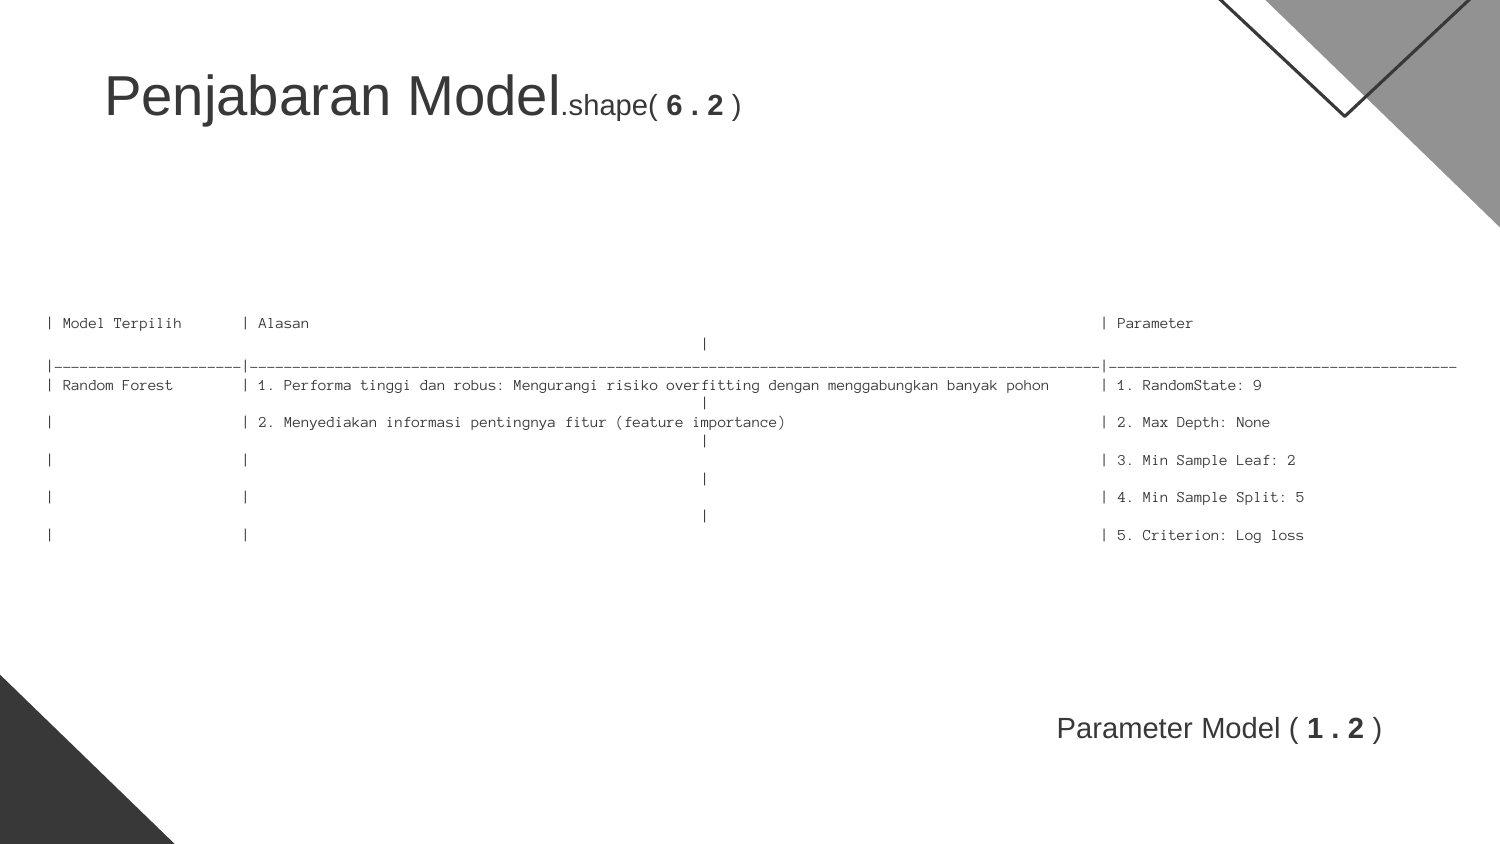

# Penjabaran Model.shape( 6 . 2 )
| Model Terpilih       | Alasan                                                                                             | Parameter                                                                                                               |
|----------------------|----------------------------------------------------------------------------------------------------|-----------------------------------------
| Random Forest        | 1. Performa tinggi dan robus: Mengurangi risiko overfitting dengan menggabungkan banyak pohon      | 1. RandomState: 9                                                                                                       |
|                      | 2. Menyediakan informasi pentingnya fitur (feature importance)                                     | 2. Max Depth: None                                                                                                      |
|                      |                                                                                                    | 3. Min Sample Leaf: 2                                                                                                   |
|                      |                                                                                                    | 4. Min Sample Split: 5                                                                                                  |
|                      |                                                                                                    | 5. Criterion: Log loss

Parameter Model ( 1 . 2 )